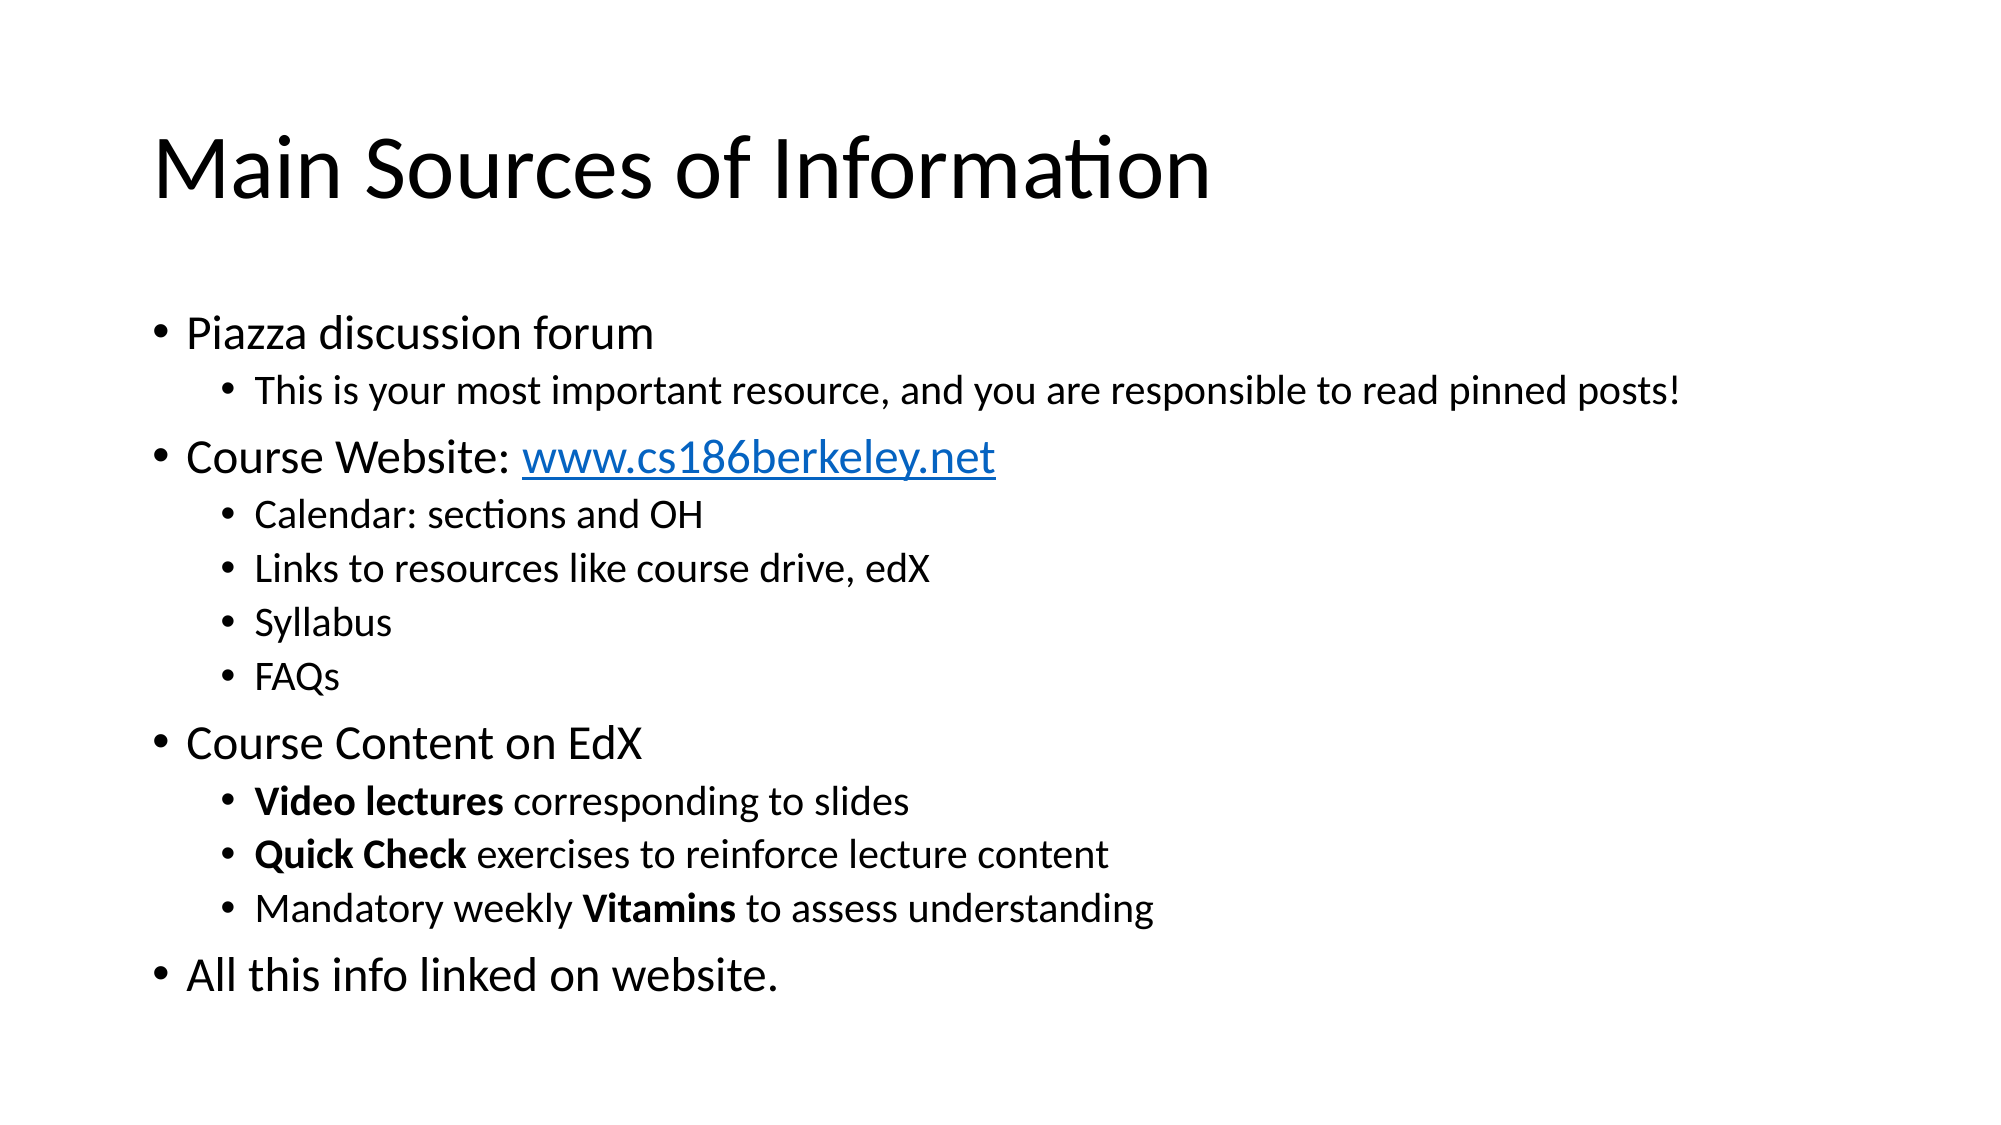

# Main Sources of Information
Piazza discussion forum
This is your most important resource, and you are responsible to read pinned posts!
Course Website: www.cs186berkeley.net
Calendar: sections and OH
Links to resources like course drive, edX
Syllabus
FAQs
Course Content on EdX
Video lectures corresponding to slides
Quick Check exercises to reinforce lecture content
Mandatory weekly Vitamins to assess understanding
All this info linked on website.